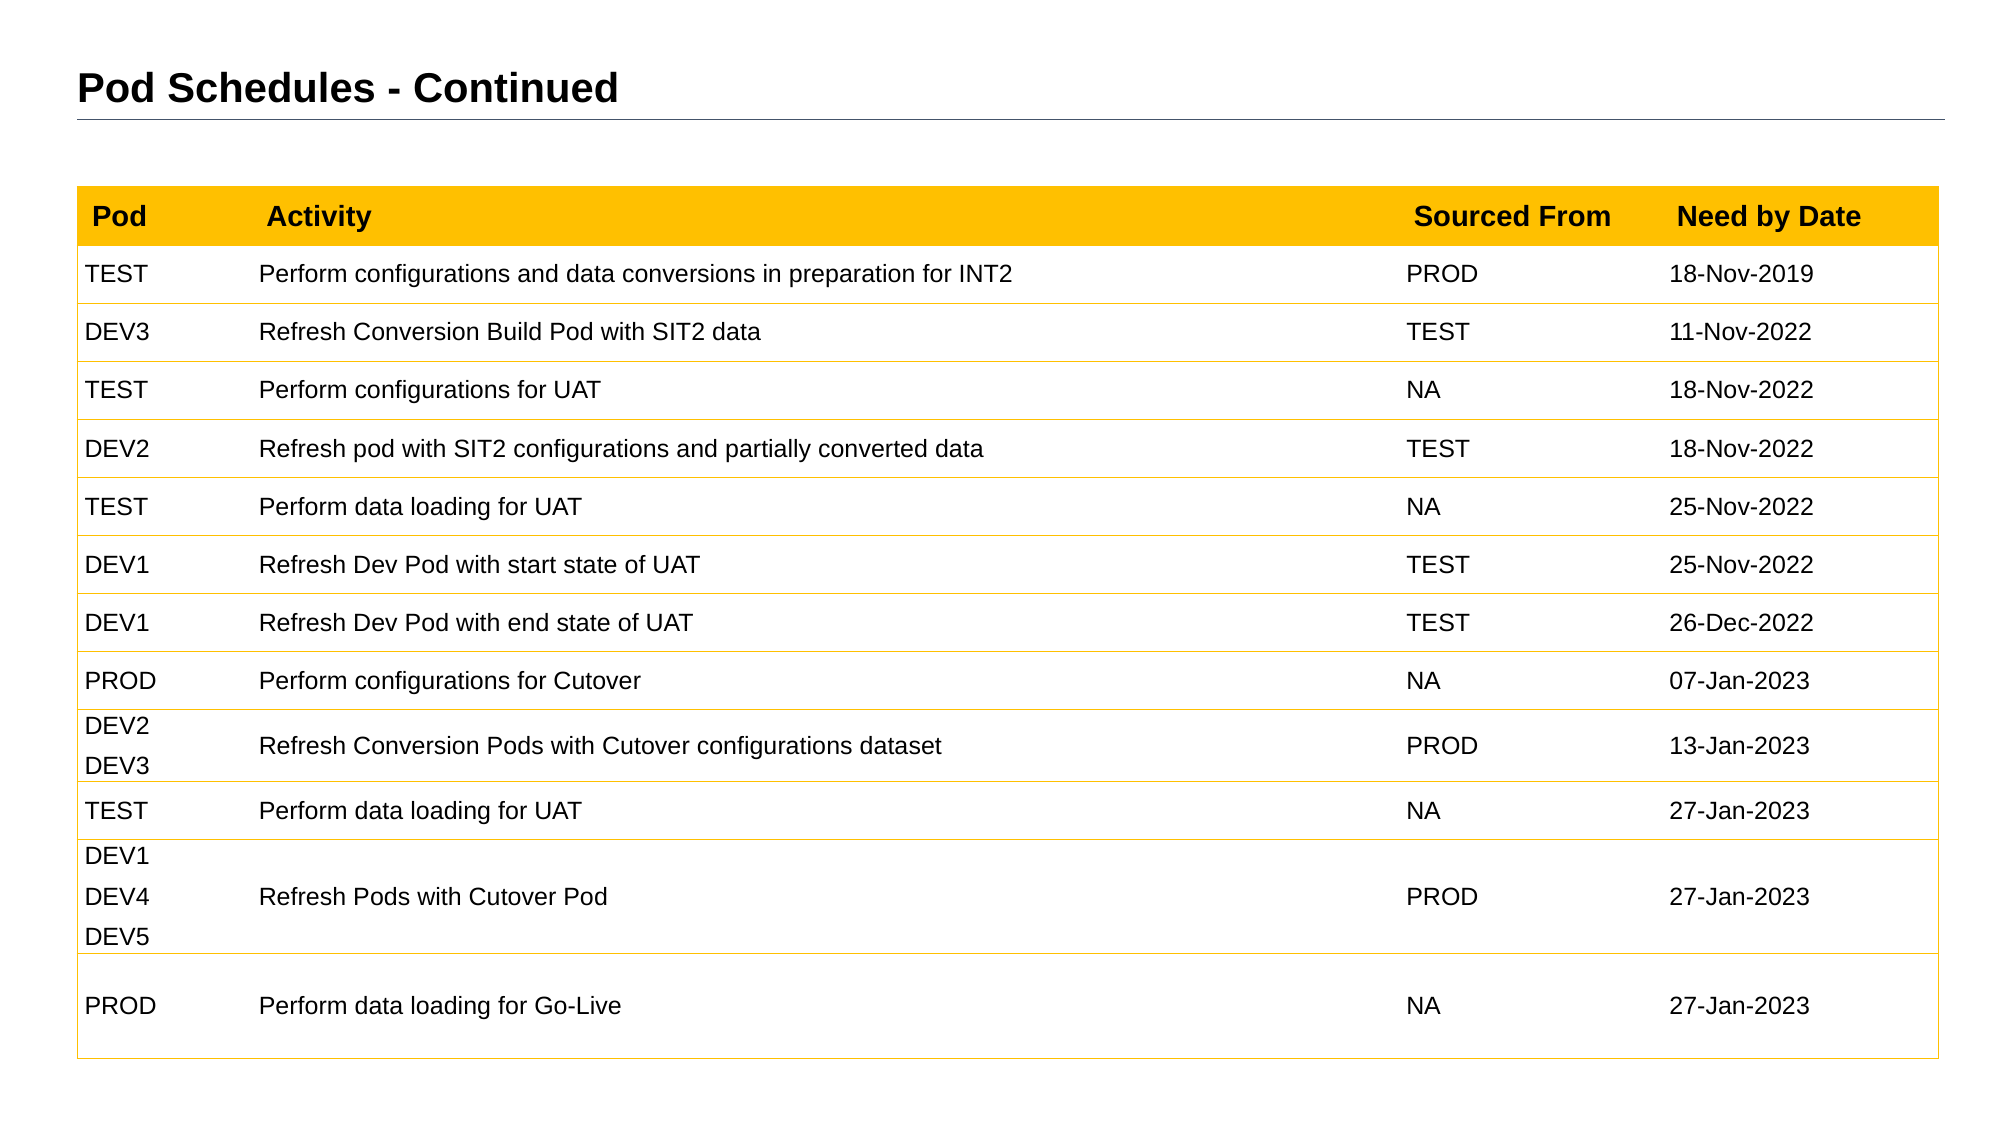

# Pod Schedules - Continued
| Pod | Activity | Sourced From | Need by Date |
| --- | --- | --- | --- |
| TEST | Perform configurations and data conversions in preparation for INT2 | PROD | 18-Nov-2019 |
| DEV3 | Refresh Conversion Build Pod with SIT2 data | TEST | 11-Nov-2022 |
| TEST | Perform configurations for UAT | NA | 18-Nov-2022 |
| DEV2 | Refresh pod with SIT2 configurations and partially converted data | TEST | 18-Nov-2022 |
| TEST | Perform data loading for UAT | NA | 25-Nov-2022 |
| DEV1 | Refresh Dev Pod with start state of UAT | TEST | 25-Nov-2022 |
| DEV1 | Refresh Dev Pod with end state of UAT | TEST | 26-Dec-2022 |
| PROD | Perform configurations for Cutover | NA | 07-Jan-2023 |
| DEV2 DEV3 | Refresh Conversion Pods with Cutover configurations dataset | PROD | 13-Jan-2023 |
| TEST | Perform data loading for UAT | NA | 27-Jan-2023 |
| DEV1 DEV4 DEV5 | Refresh Pods with Cutover Pod | PROD | 27-Jan-2023 |
| PROD | Perform data loading for Go-Live | NA | 27-Jan-2023 |